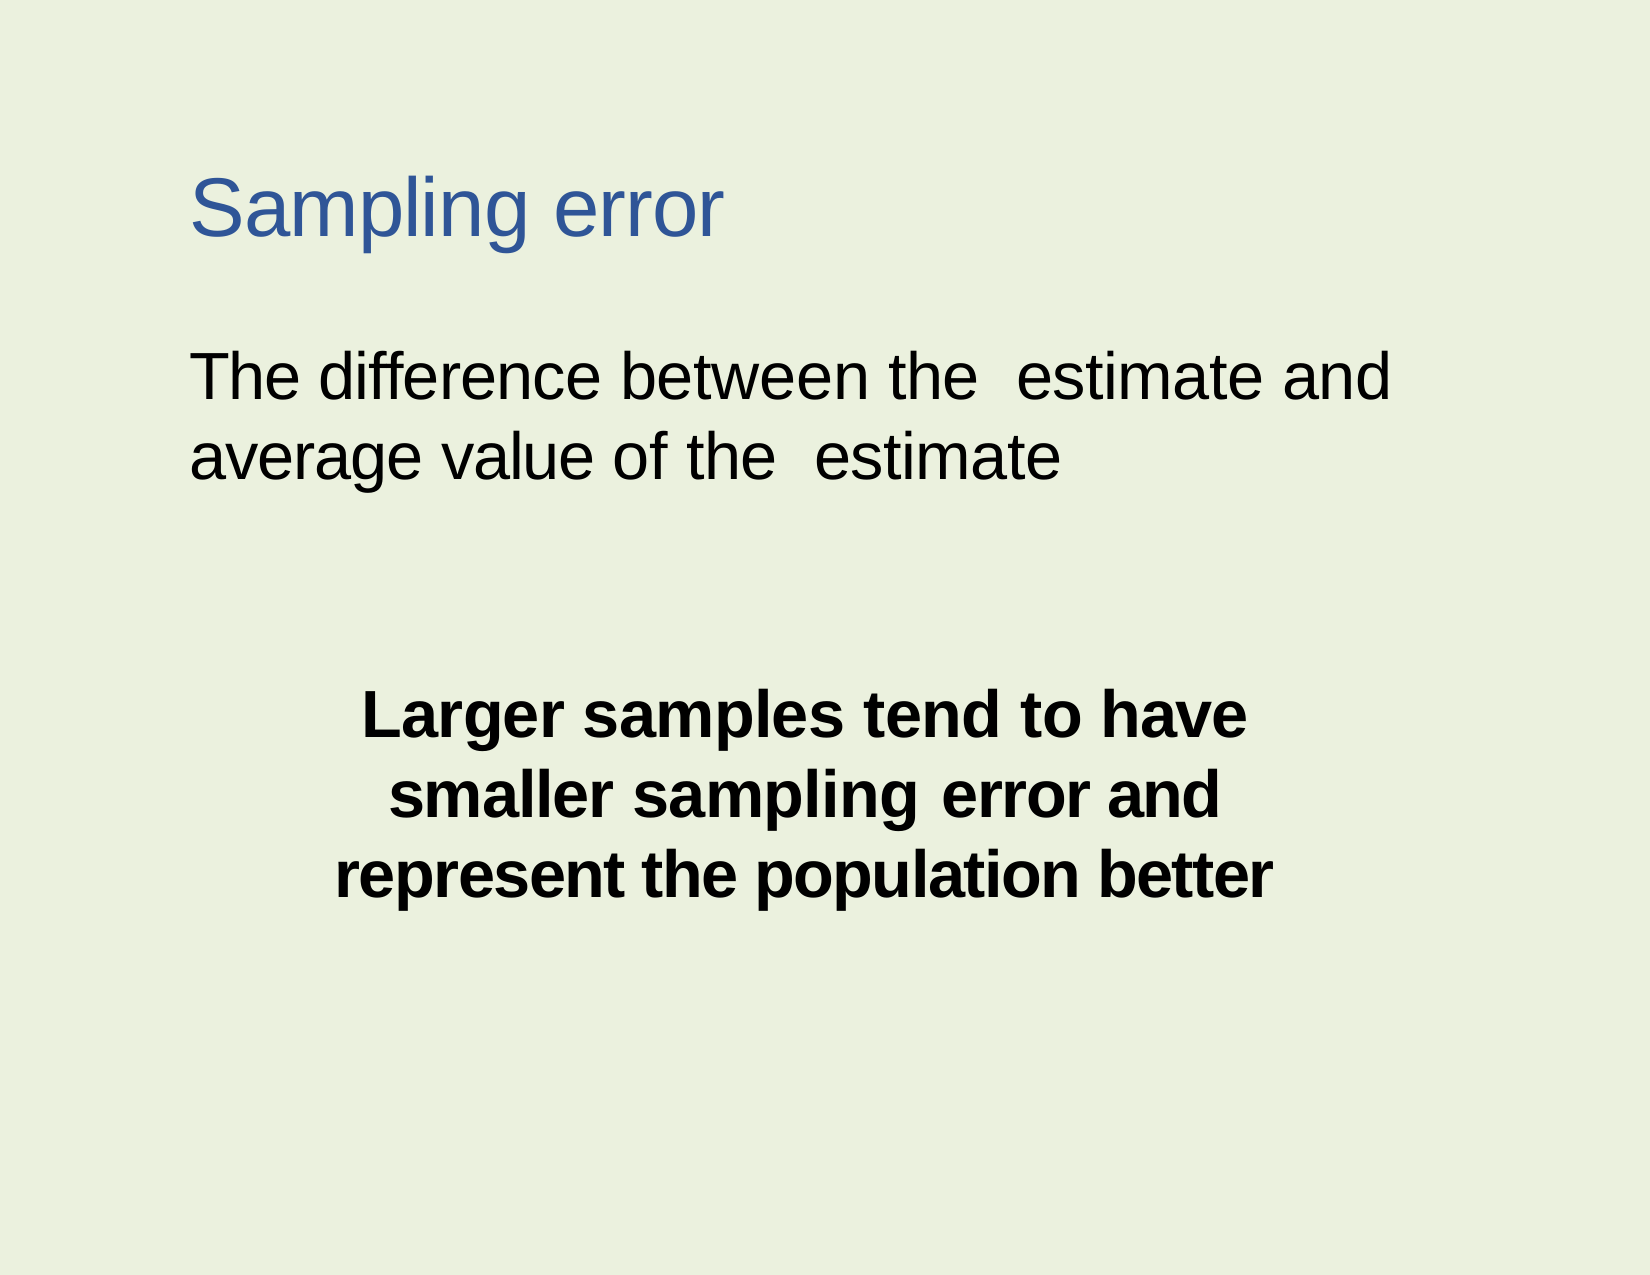

Sampling error
The difference between the  estimate and average value of the  estimate
Larger samples tend to have smaller sampling error and represent the population better